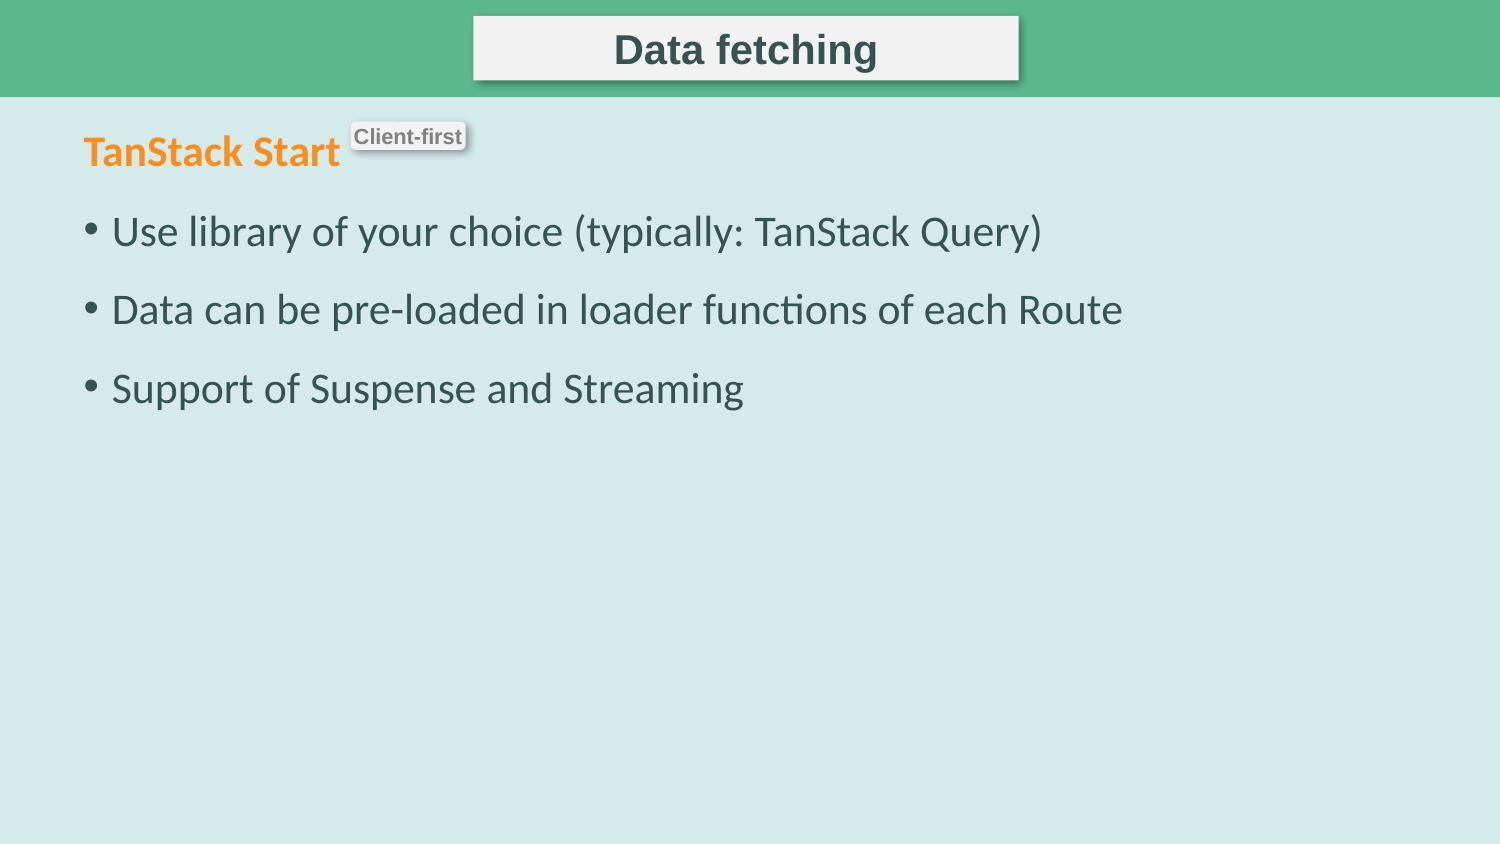

# Server side rendering (SSR)
Data fetching
TanStack Start
Use library of your choice (typically: TanStack Query)
Data can be pre-loaded in loader functions of each Route
Support of Suspense and Streaming

Client-first